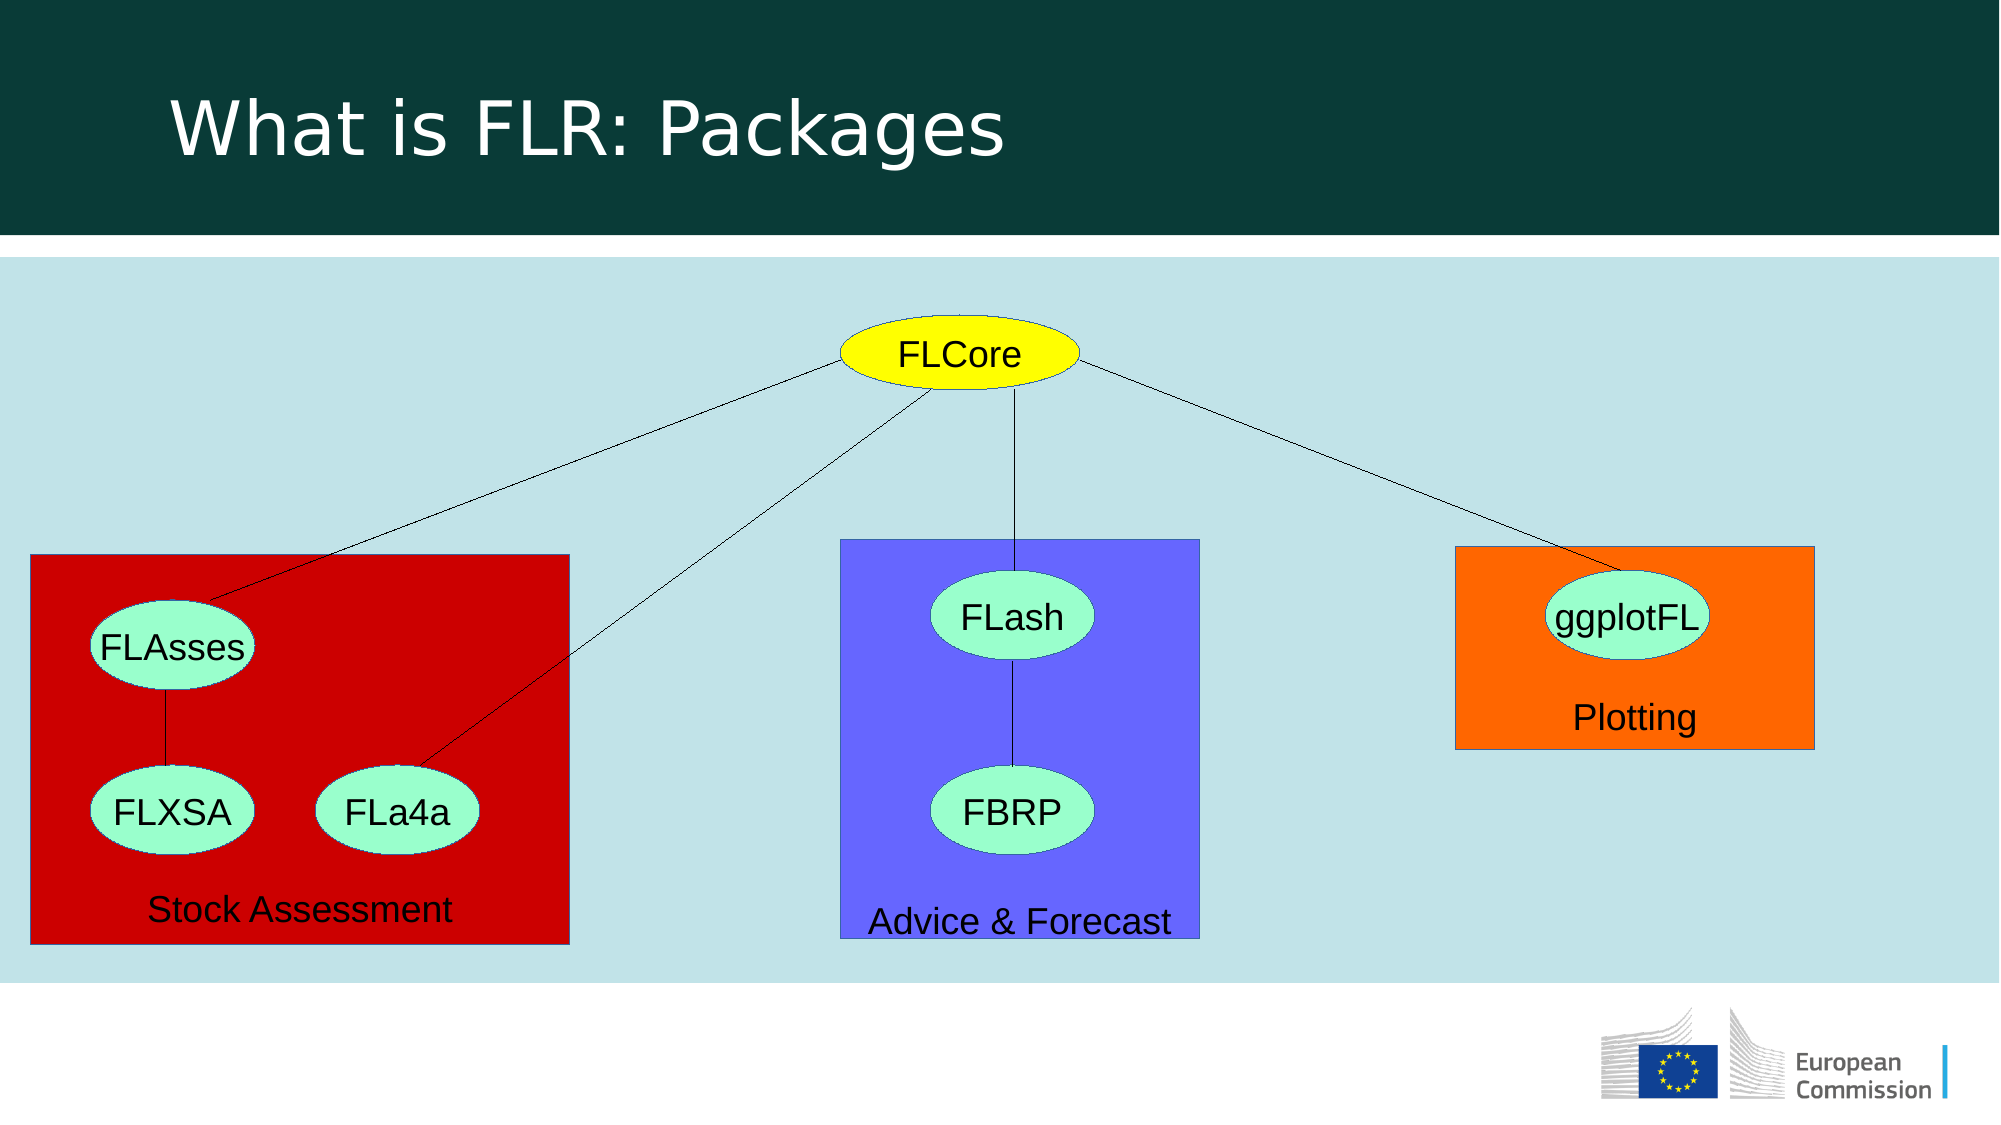

What is FLR: Packages

FLCore

Advice & Forecast

Plotting

Stock Assessment
FLash
ggplotFL
FLAsses
FLAsses
FLAsses

FLXSA
FLa4a
FBRP